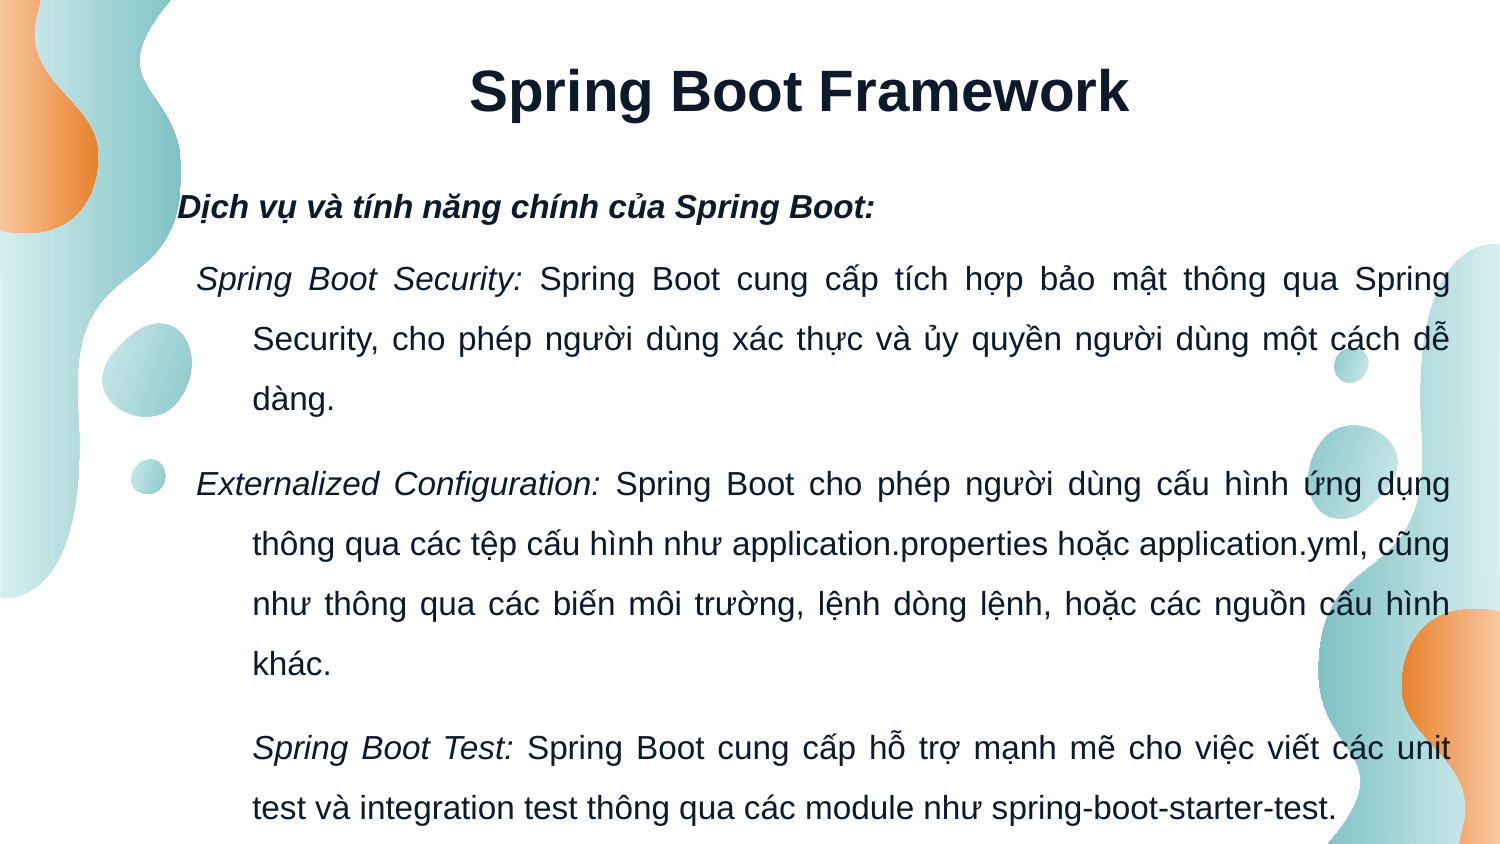

# Spring Boot Framework
Dịch vụ và tính năng chính của Spring Boot:
Spring Boot Security: Spring Boot cung cấp tích hợp bảo mật thông qua Spring Security, cho phép người dùng xác thực và ủy quyền người dùng một cách dễ dàng.
Externalized Configuration: Spring Boot cho phép người dùng cấu hình ứng dụng thông qua các tệp cấu hình như application.properties hoặc application.yml, cũng như thông qua các biến môi trường, lệnh dòng lệnh, hoặc các nguồn cấu hình khác.
	Spring Boot Test: Spring Boot cung cấp hỗ trợ mạnh mẽ cho việc viết các unit test và integration test thông qua các module như spring-boot-starter-test.